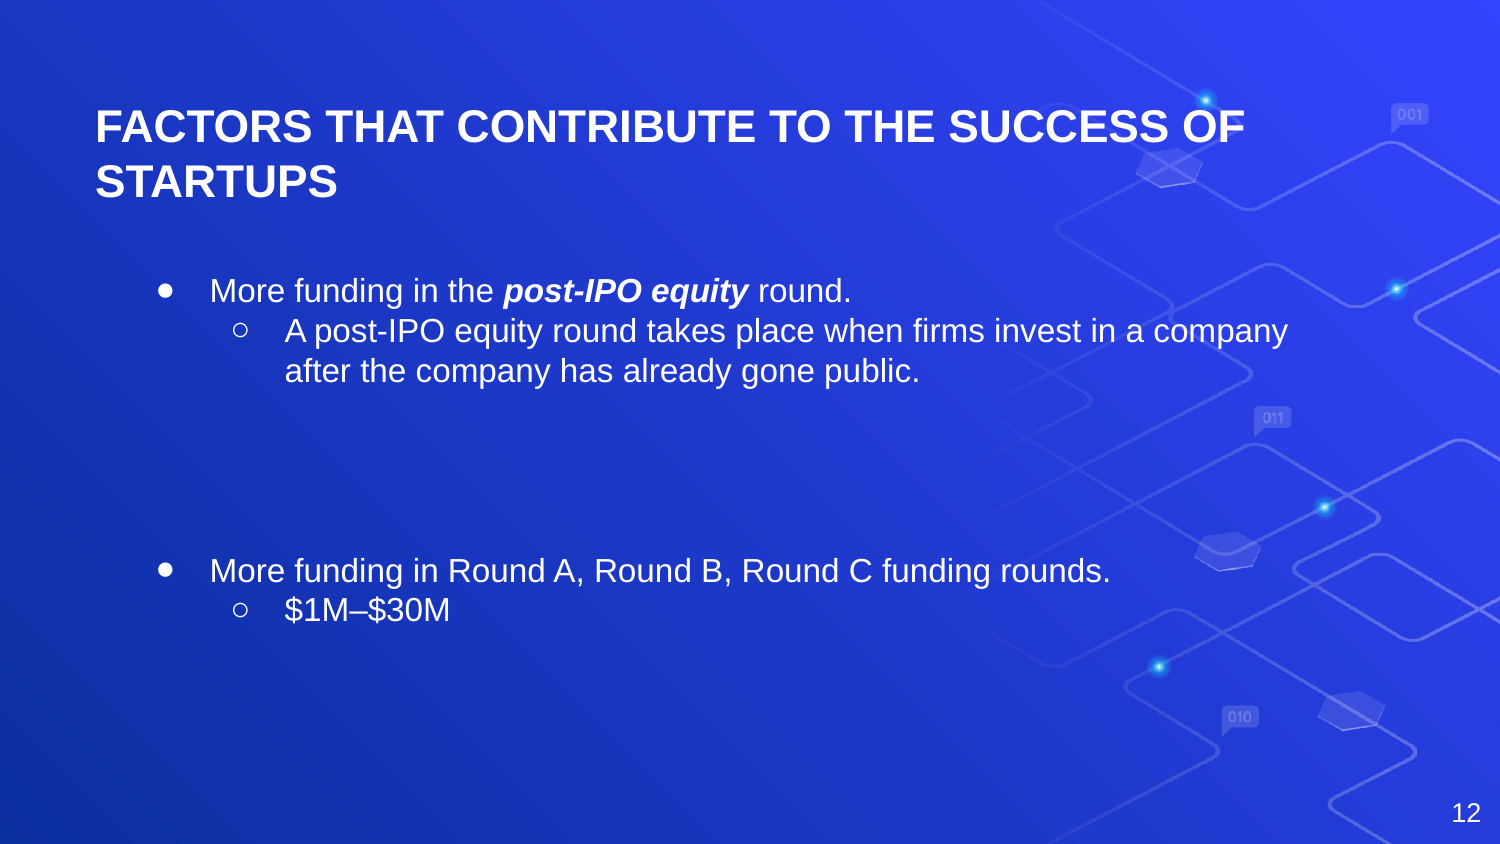

# FACTORS THAT CONTRIBUTE TO THE SUCCESS OF STARTUPS

More funding in the post-IPO equity round.
A post-IPO equity round takes place when firms invest in a company after the company has already gone public.

More funding in Round A, Round B, Round C funding rounds.
$1M–$30M

12